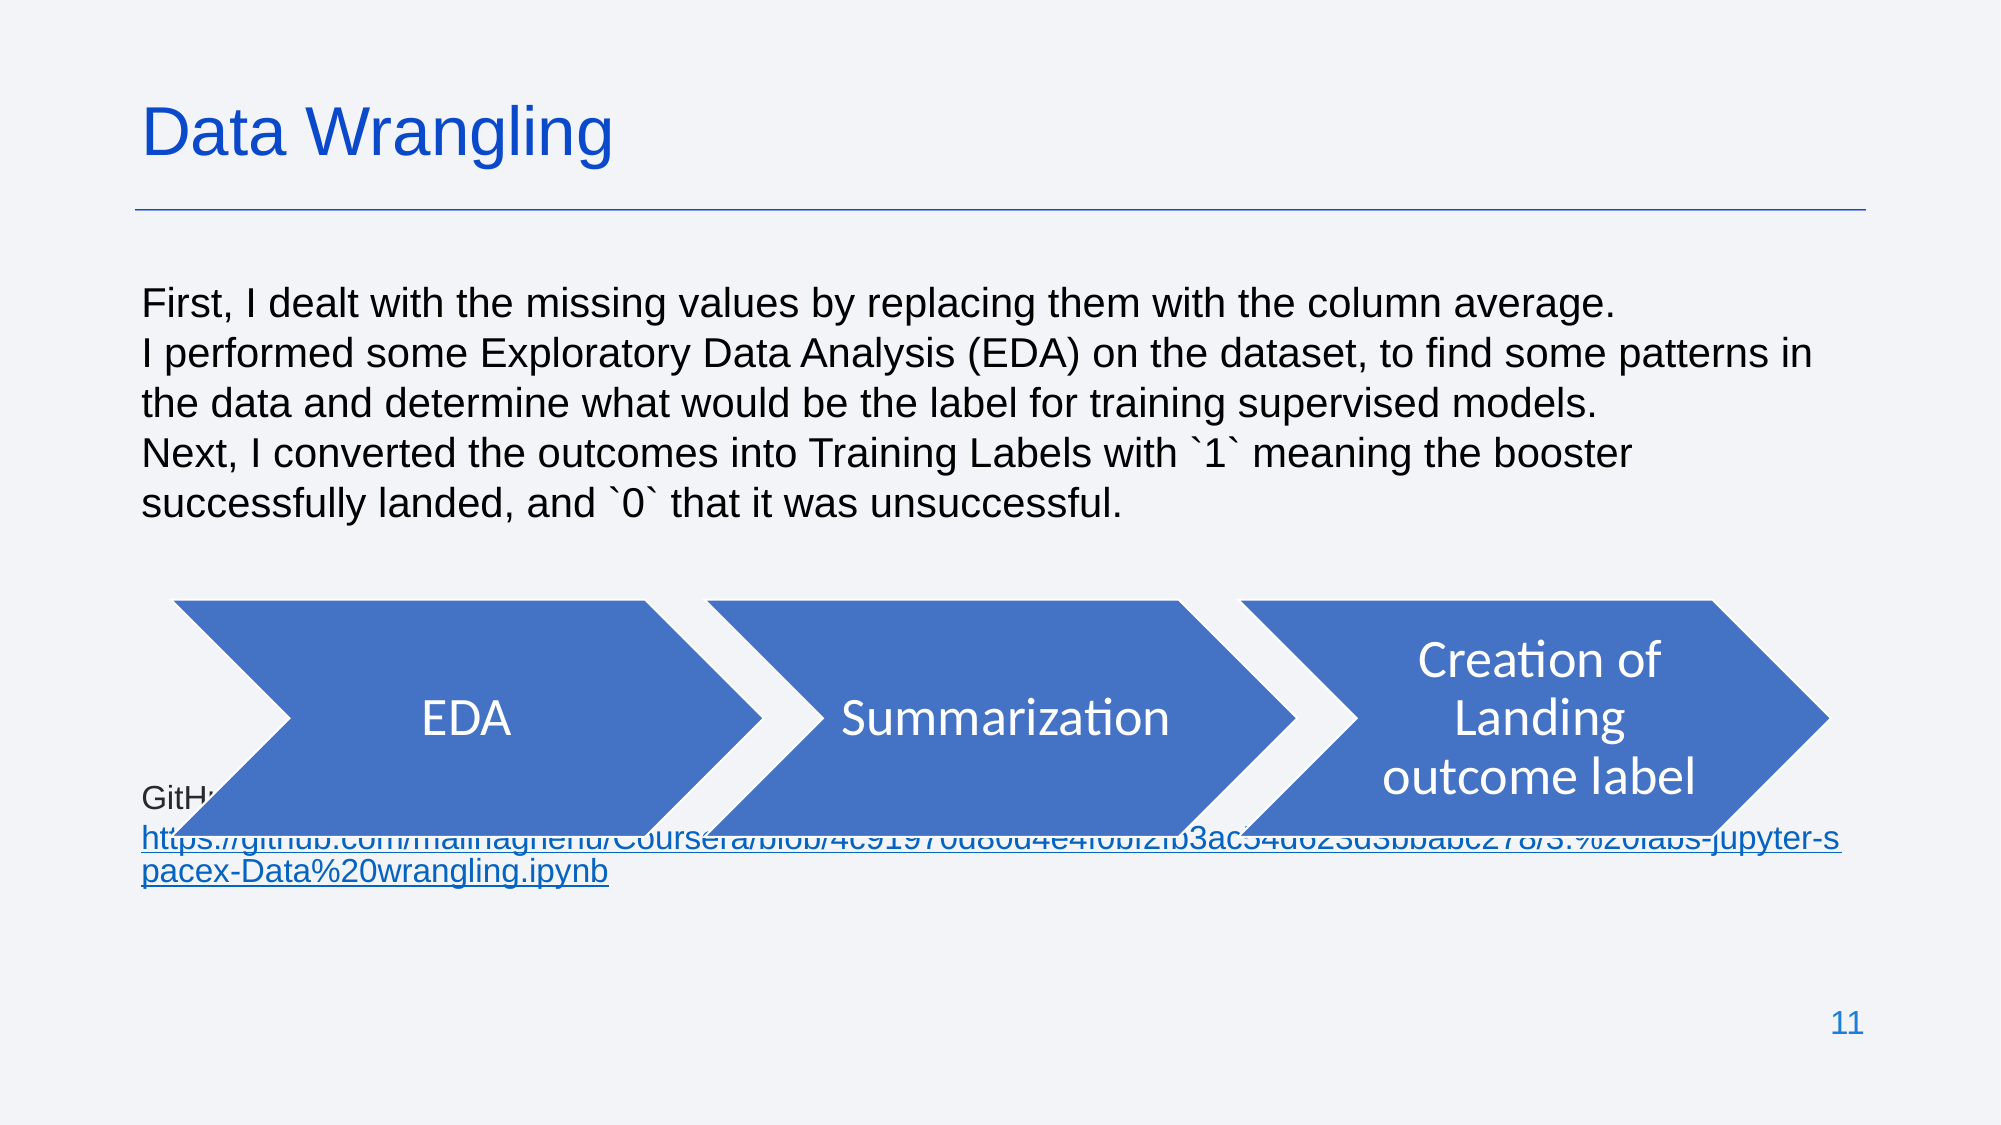

Data Wrangling
First, I dealt with the missing values by replacing them with the column average.
I performed some Exploratory Data Analysis (EDA) on the dataset, to find some patterns in the data and determine what would be the label for training supervised models.
Next, I converted the outcomes into Training Labels with `1` meaning the booster successfully landed, and `0` that it was unsuccessful.

GitHub  URL: https://github.com/malinaghenu/Coursera/blob/4c91970d80d4e4f0bf2fb3ac54d623d3bbabc278/3.%20labs-jupyter-spacex-Data%20wrangling.ipynb

EDA
Summarization
Creation of Landing outcome label
11